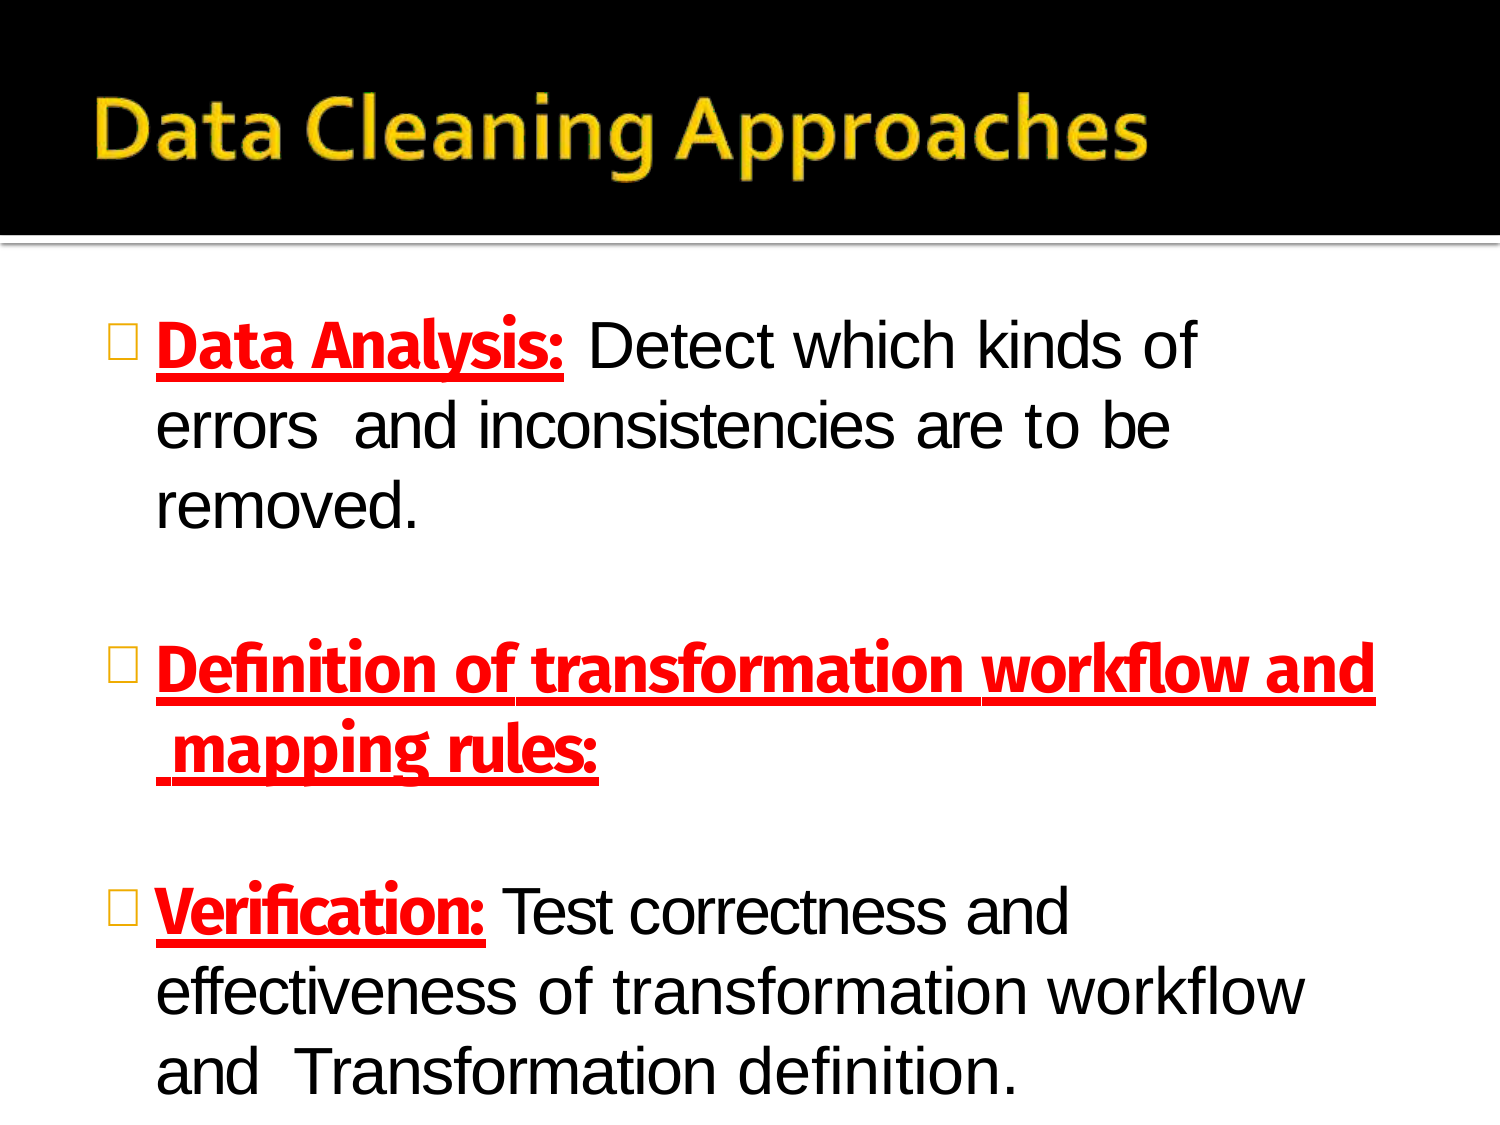

Data Analysis: Detect which kinds of errors  and inconsistencies are to be removed.

Definition of transformation workflow and  mapping rules:

Verification: Test correctness and  effectiveness of transformation workflow and  Transformation definition.